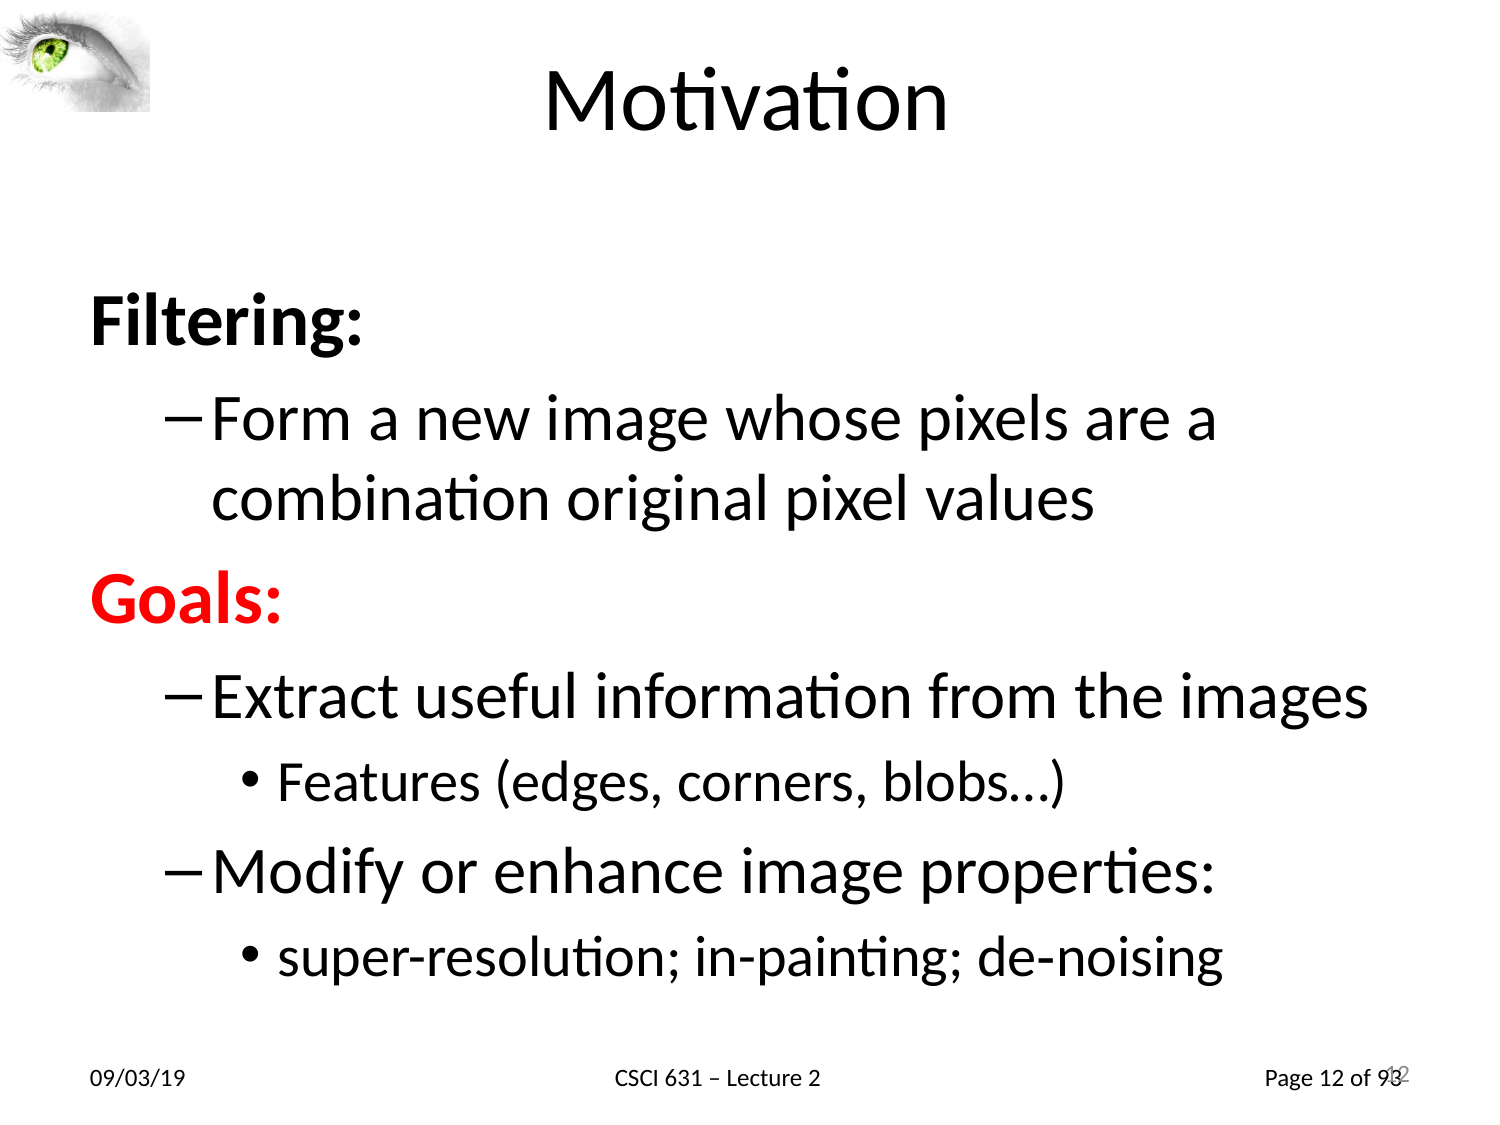

12
# Motivation
Filtering:
Form a new image whose pixels are a combination original pixel values
Goals:
Extract useful information from the images
Features (edges, corners, blobs…)
Modify or enhance image properties:
super-­resolution; in-painting; de­‐noising